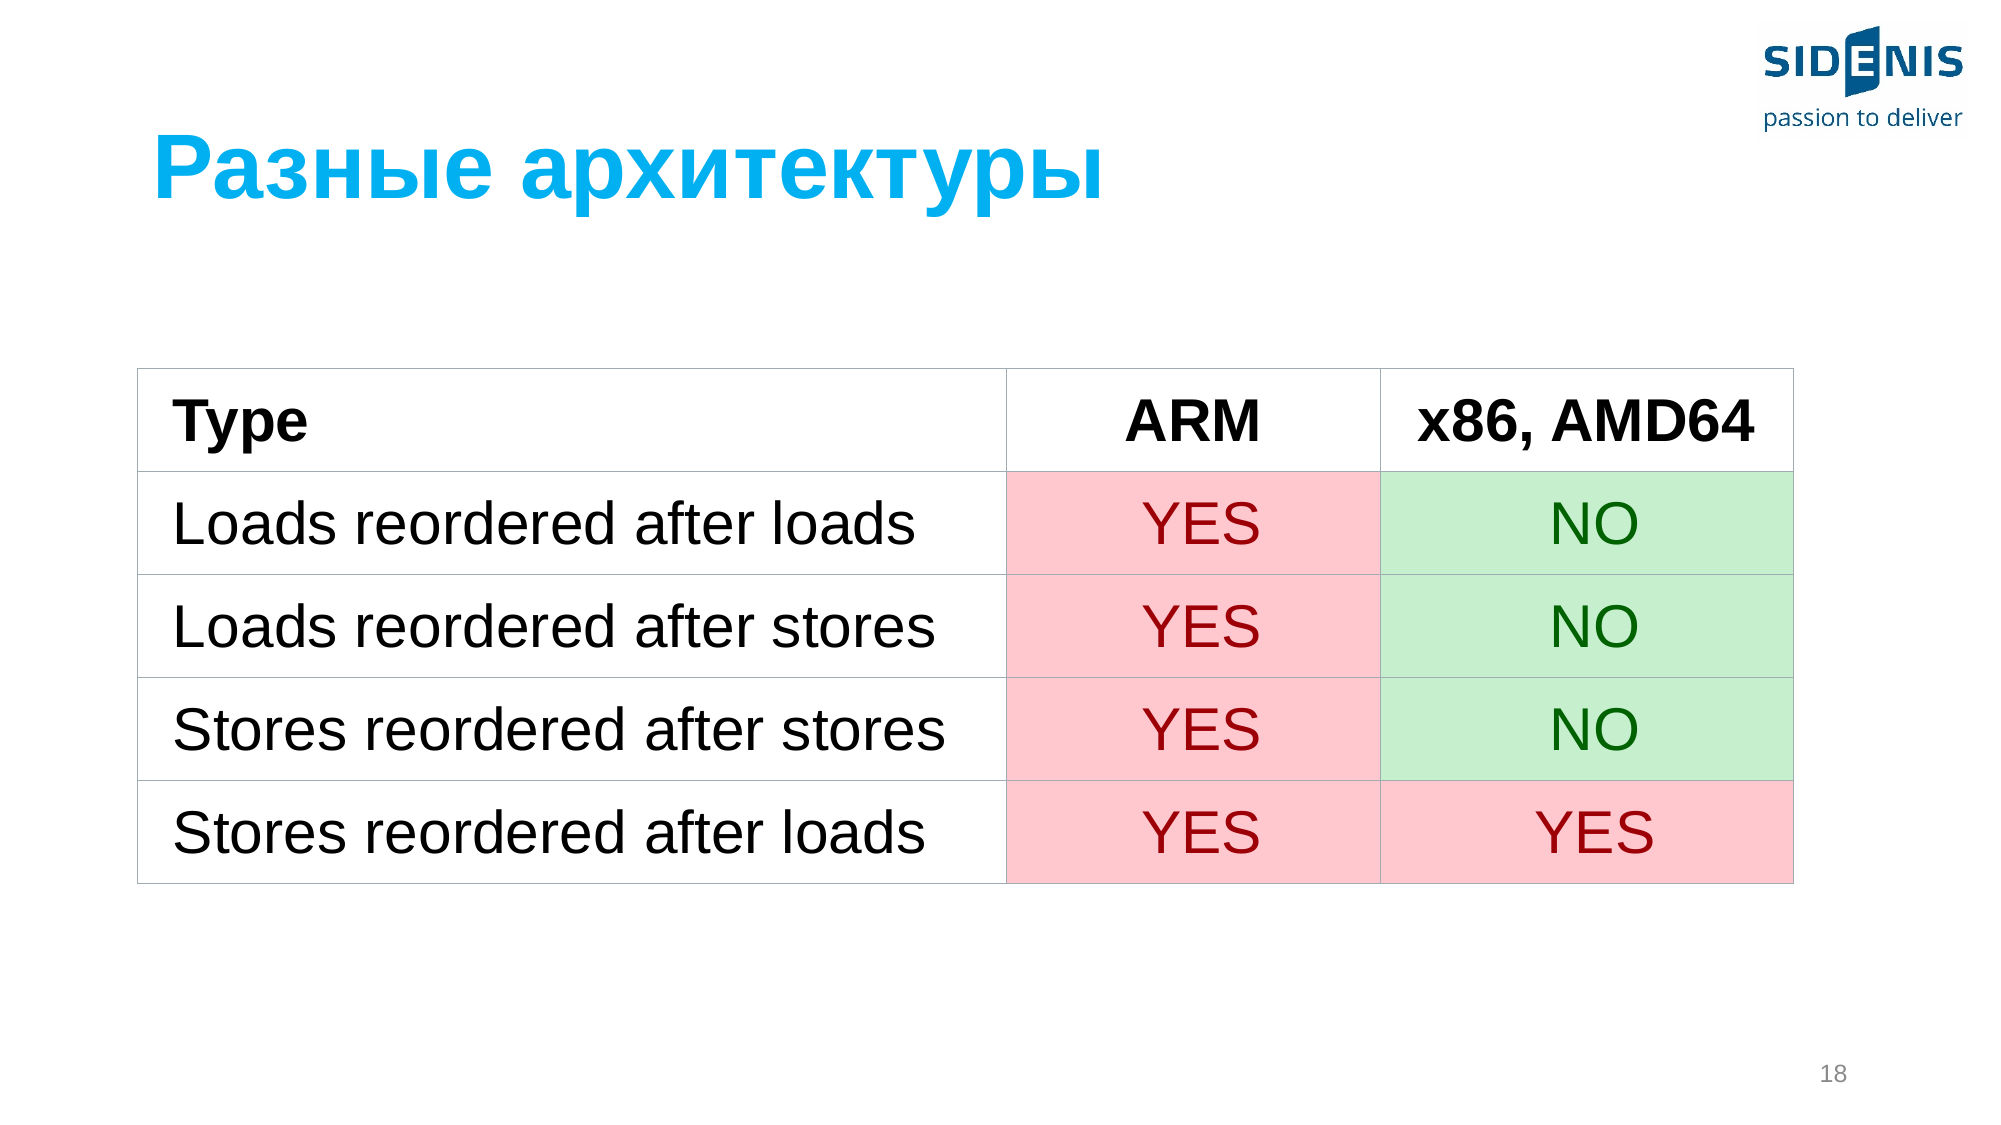

# Разные архитектуры
| Type | ARM | x86, AMD64 |
| --- | --- | --- |
| Loads reordered after loads | YES | NO |
| Loads reordered after stores | YES | NO |
| Stores reordered after stores | YES | NO |
| Stores reordered after loads | YES | YES |
18